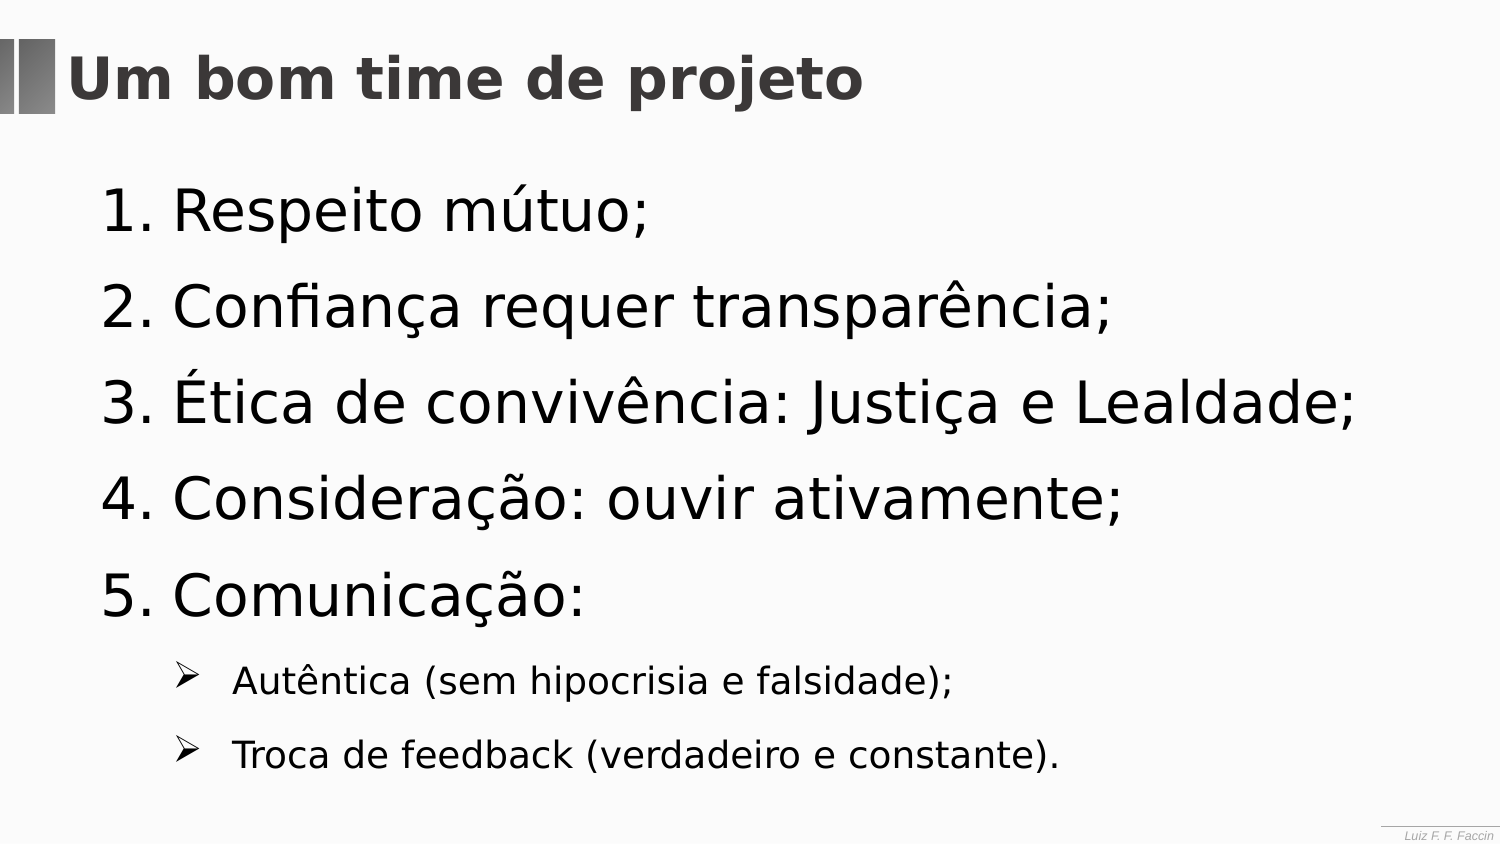

Um bom time de projeto
Respeito mútuo;
Confiança requer transparência;
Ética de convivência: Justiça e Lealdade;
Consideração: ouvir ativamente;
Comunicação:
Autêntica (sem hipocrisia e falsidade);
Troca de feedback (verdadeiro e constante).